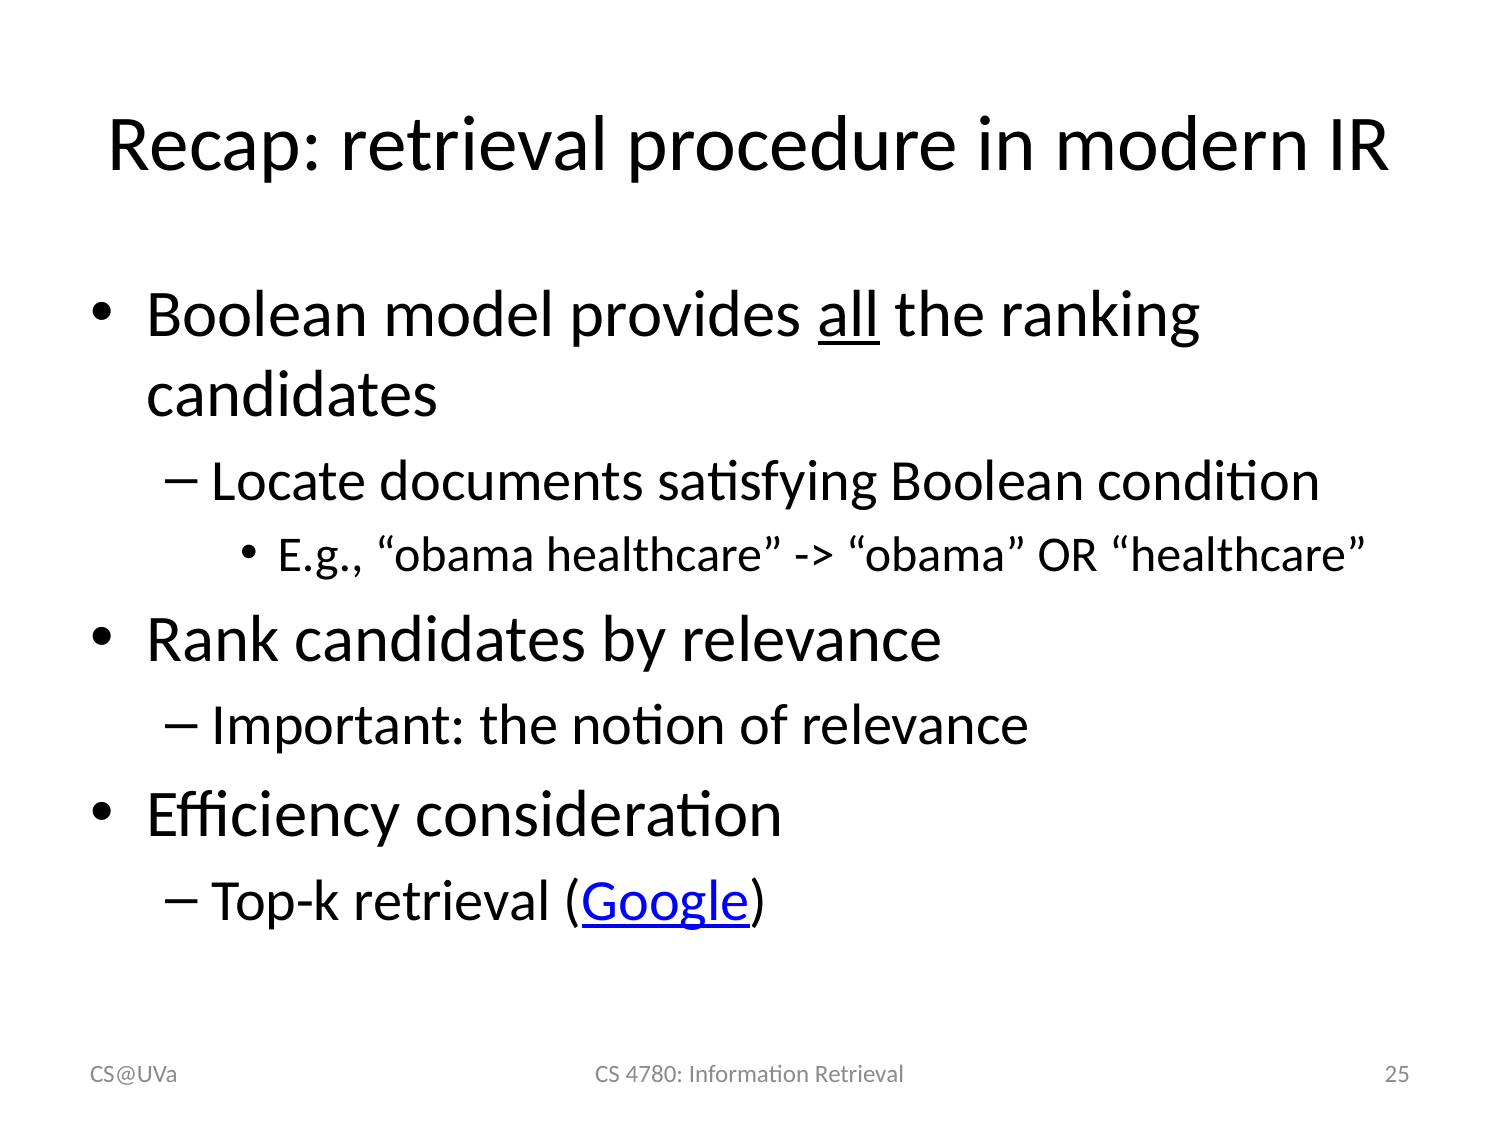

# Recap: retrieval procedure in modern IR
Boolean model provides all the ranking candidates
Locate documents satisfying Boolean condition
E.g., “obama healthcare” -> “obama” OR “healthcare”
Rank candidates by relevance
Important: the notion of relevance
Efficiency consideration
Top-k retrieval (Google)
CS@UVa
CS 4780: Information Retrieval
25